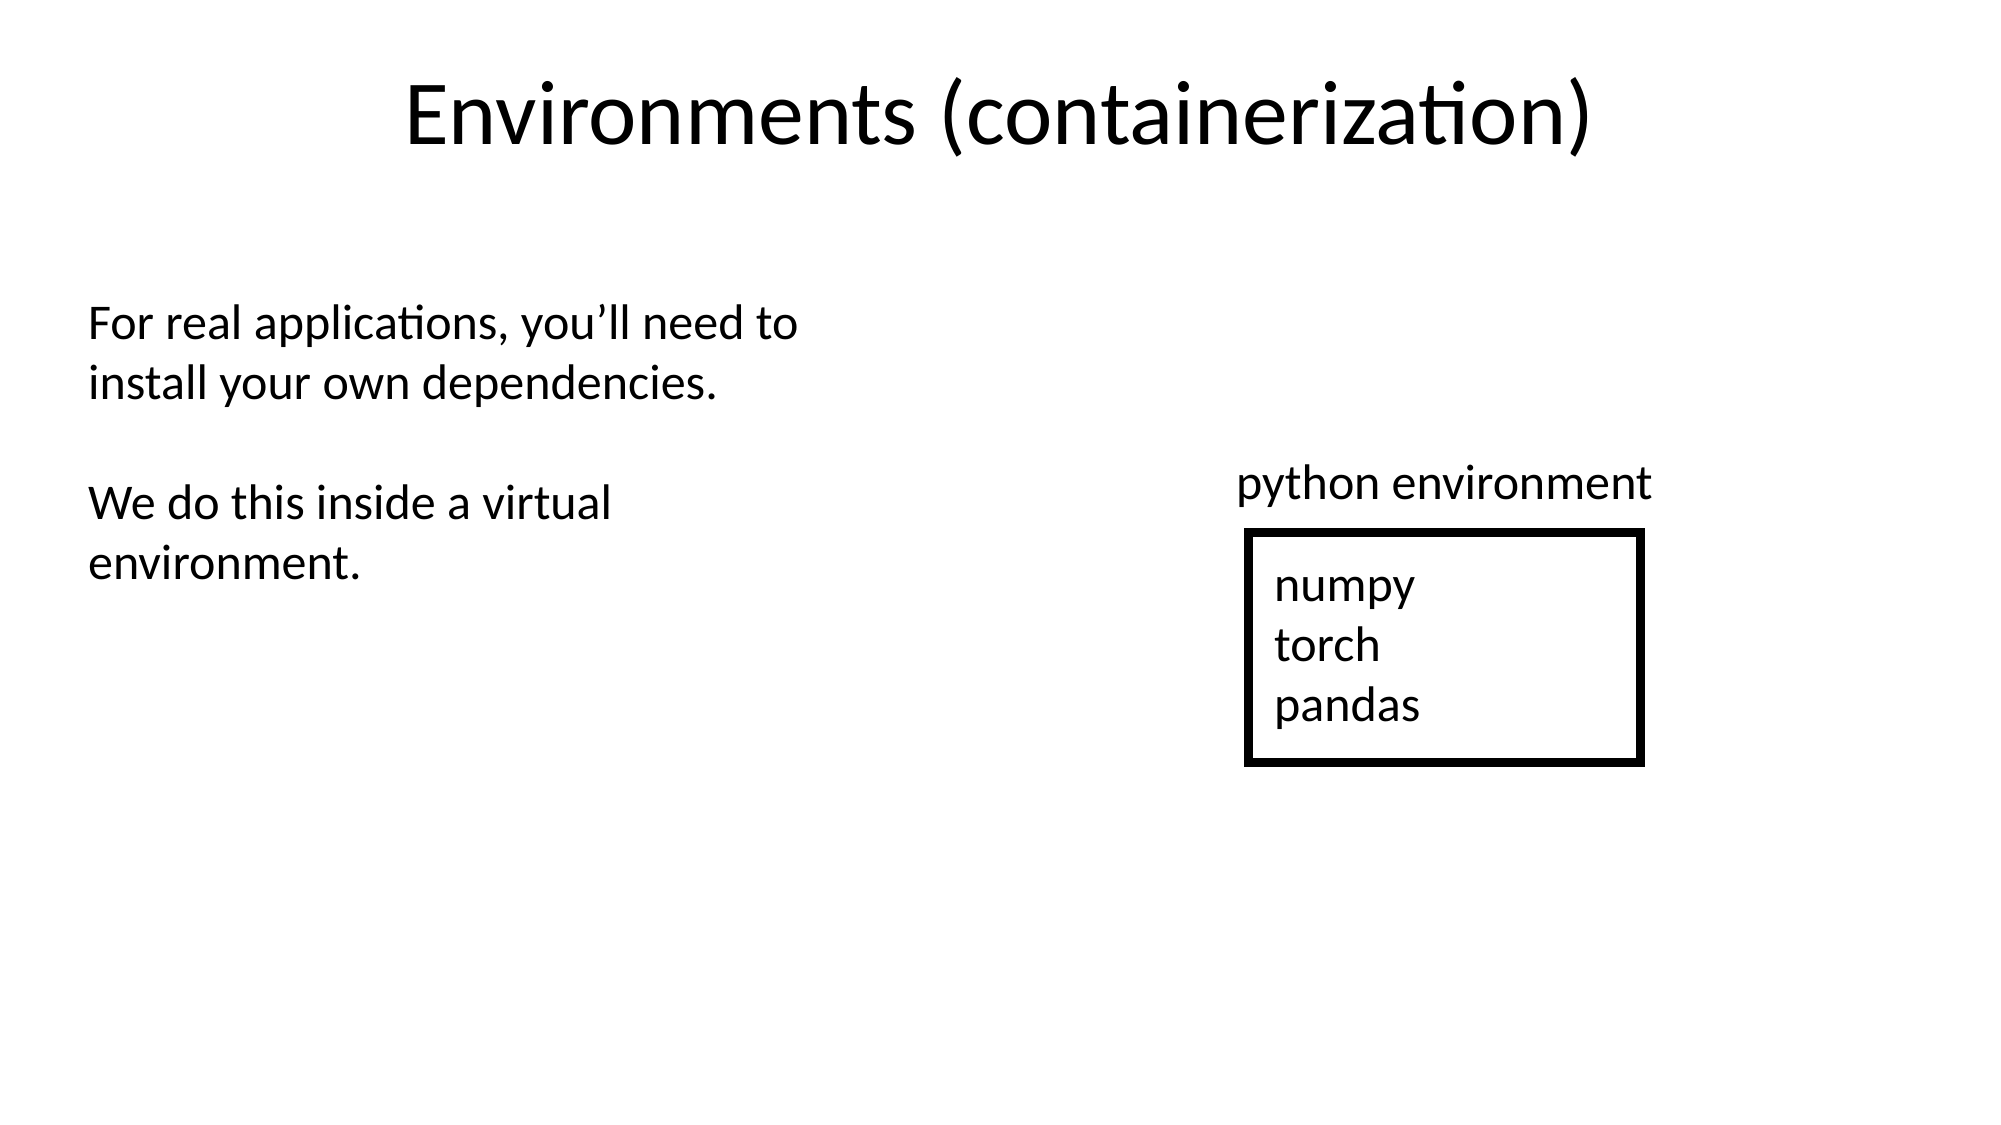

# Environments (containerization)
For real applications, you’ll need to install your own dependencies.

We do this inside a virtual environment.
python environment

numpy
torch
pandas